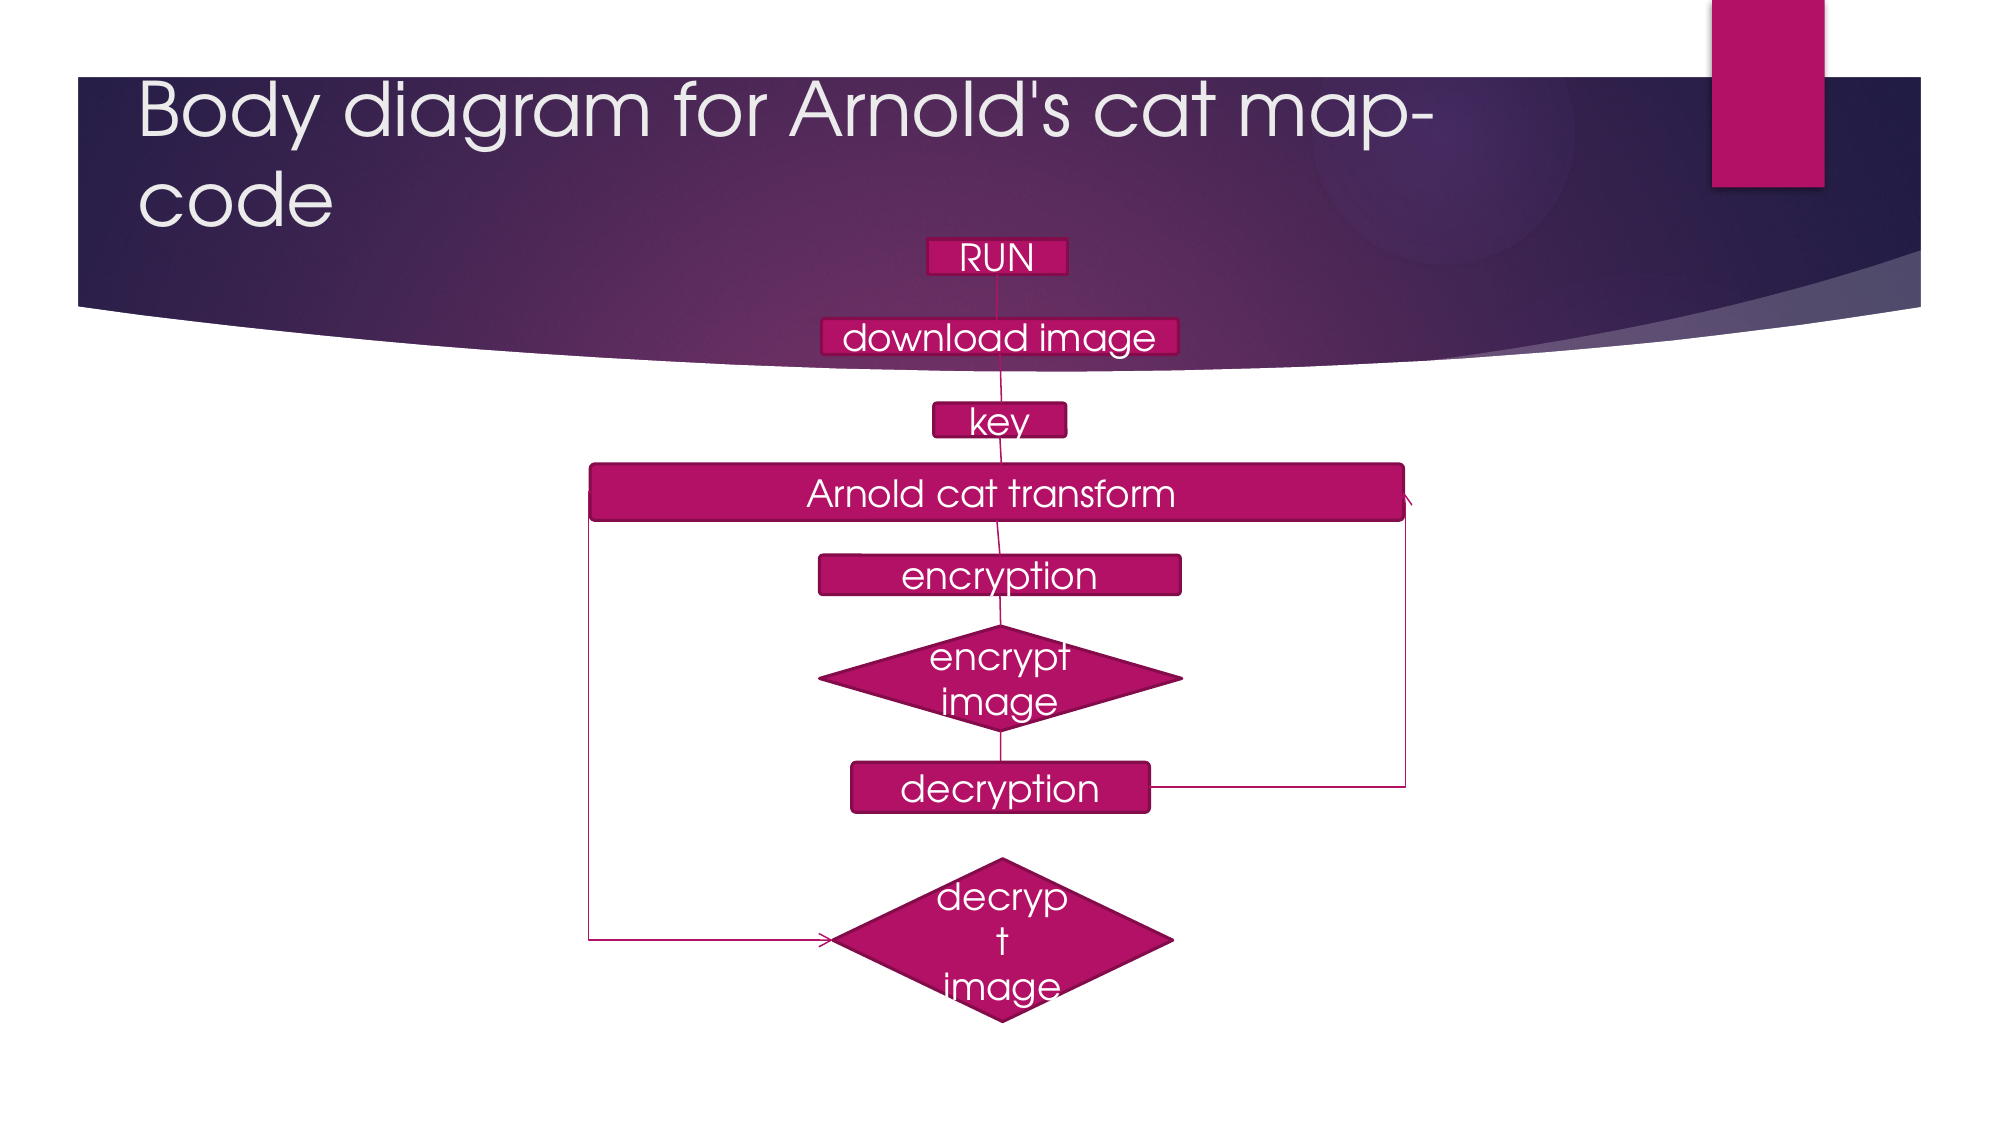

Body diagram for Arnold's cat map-code
RUN
download image
key
Arnold cat transform
encryption
encrypt image
decryption
decrypt image